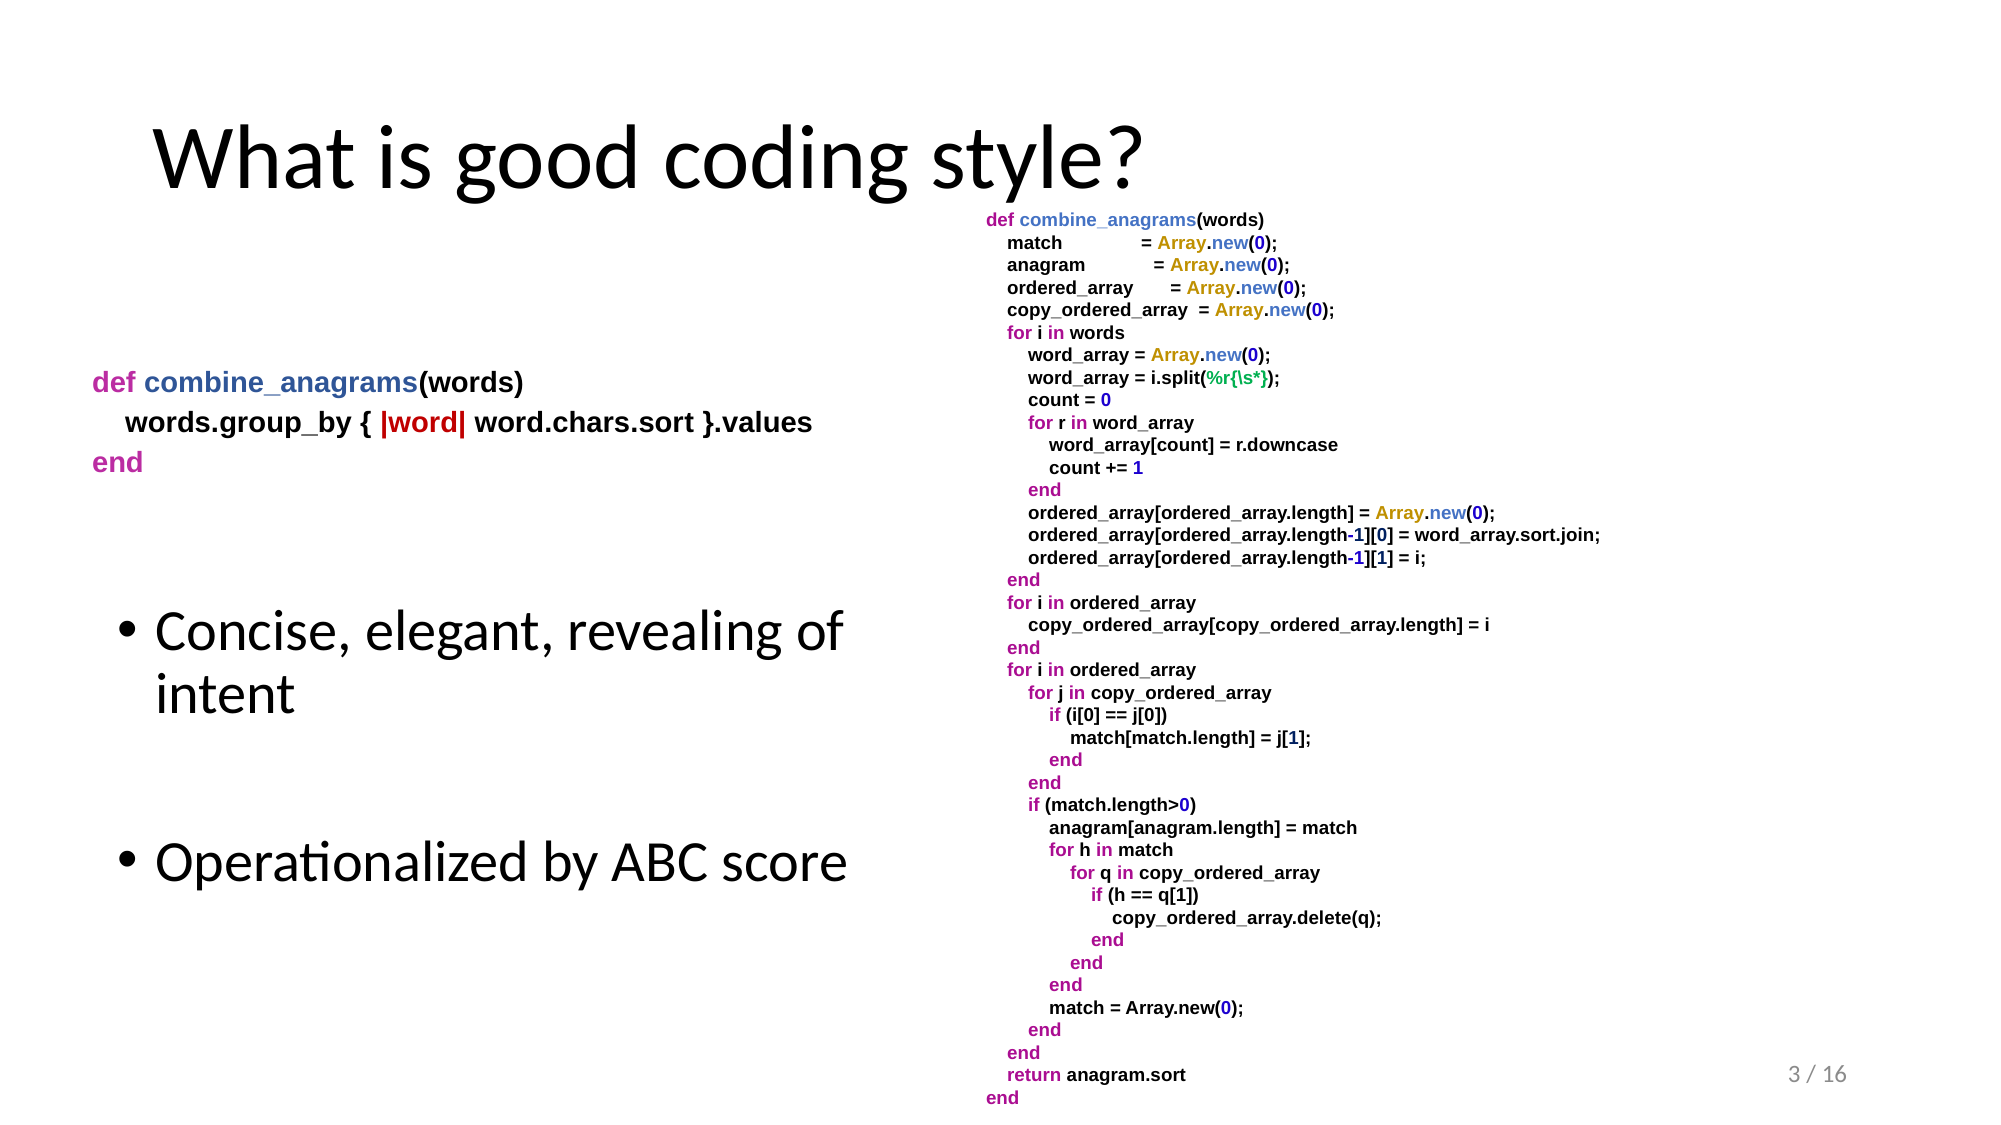

# What is good coding style?
def combine_anagrams(words)
    match               = Array.new(0);
    anagram             = Array.new(0);
    ordered_array       = Array.new(0);
    copy_ordered_array  = Array.new(0);
    for i in words
        word_array = Array.new(0);
        word_array = i.split(%r{\s*});
        count = 0
        for r in word_array
            word_array[count] = r.downcase
            count += 1
        end
        ordered_array[ordered_array.length] = Array.new(0);
        ordered_array[ordered_array.length-1][0] = word_array.sort.join;
        ordered_array[ordered_array.length-1][1] = i;
    end
    for i in ordered_array
        copy_ordered_array[copy_ordered_array.length] = i
    end
    for i in ordered_array
        for j in copy_ordered_array
            if (i[0] == j[0])
                match[match.length] = j[1];
            end
        end
        if (match.length>0)
            anagram[anagram.length] = match
            for h in match
                for q in copy_ordered_array
                    if (h == q[1])
                        copy_ordered_array.delete(q);
                    end
                end
            end
            match = Array.new(0);
        end
    end
    return anagram.sort
end
def combine_anagrams(words)
    words.group_by { |word| word.chars.sort }.values
end
Concise, elegant, revealing of intent

Operationalized by ABC score
3 / 16